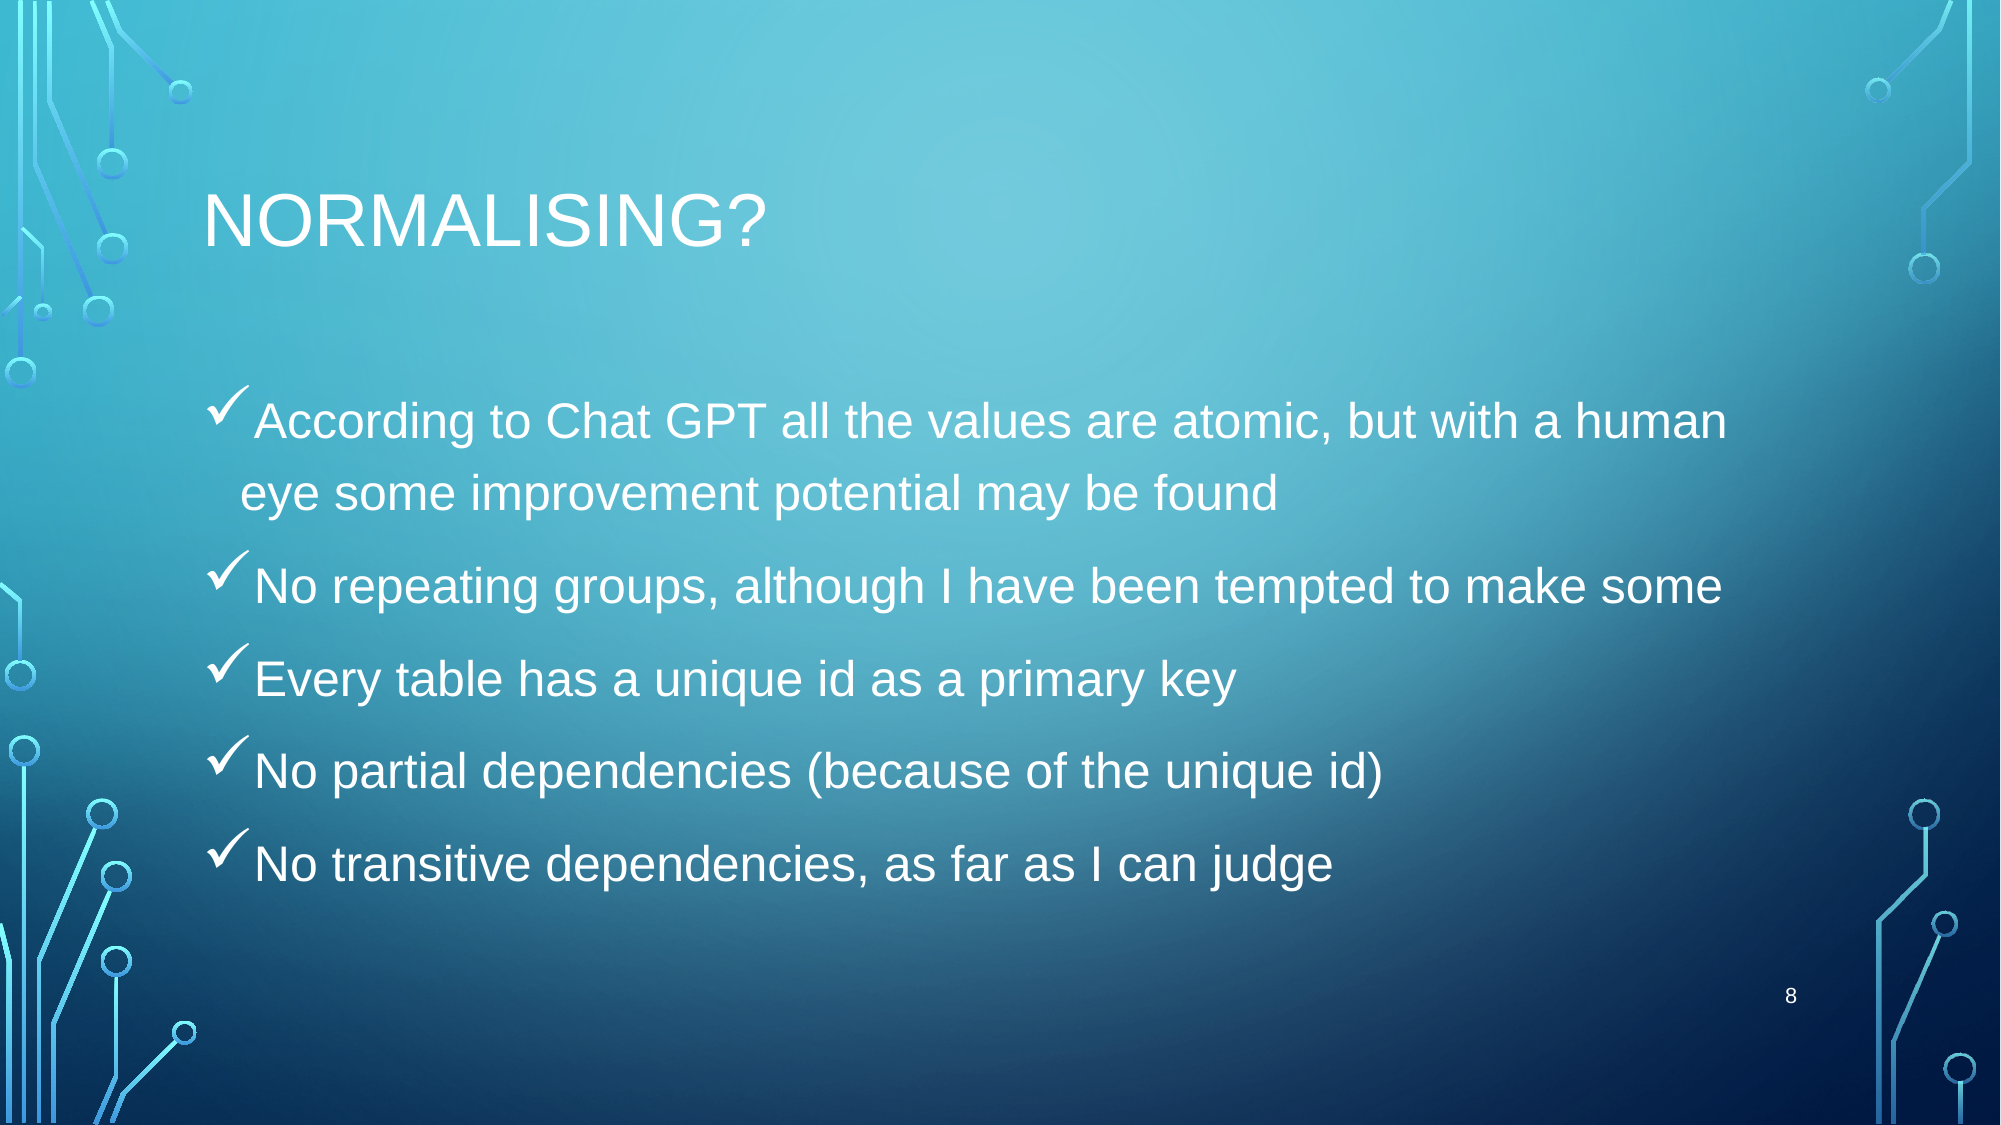

# Normalising?
According to Chat GPT all the values are atomic, but with a human eye some improvement potential may be found
No repeating groups, although I have been tempted to make some
Every table has a unique id as a primary key
No partial dependencies (because of the unique id)
No transitive dependencies, as far as I can judge

8